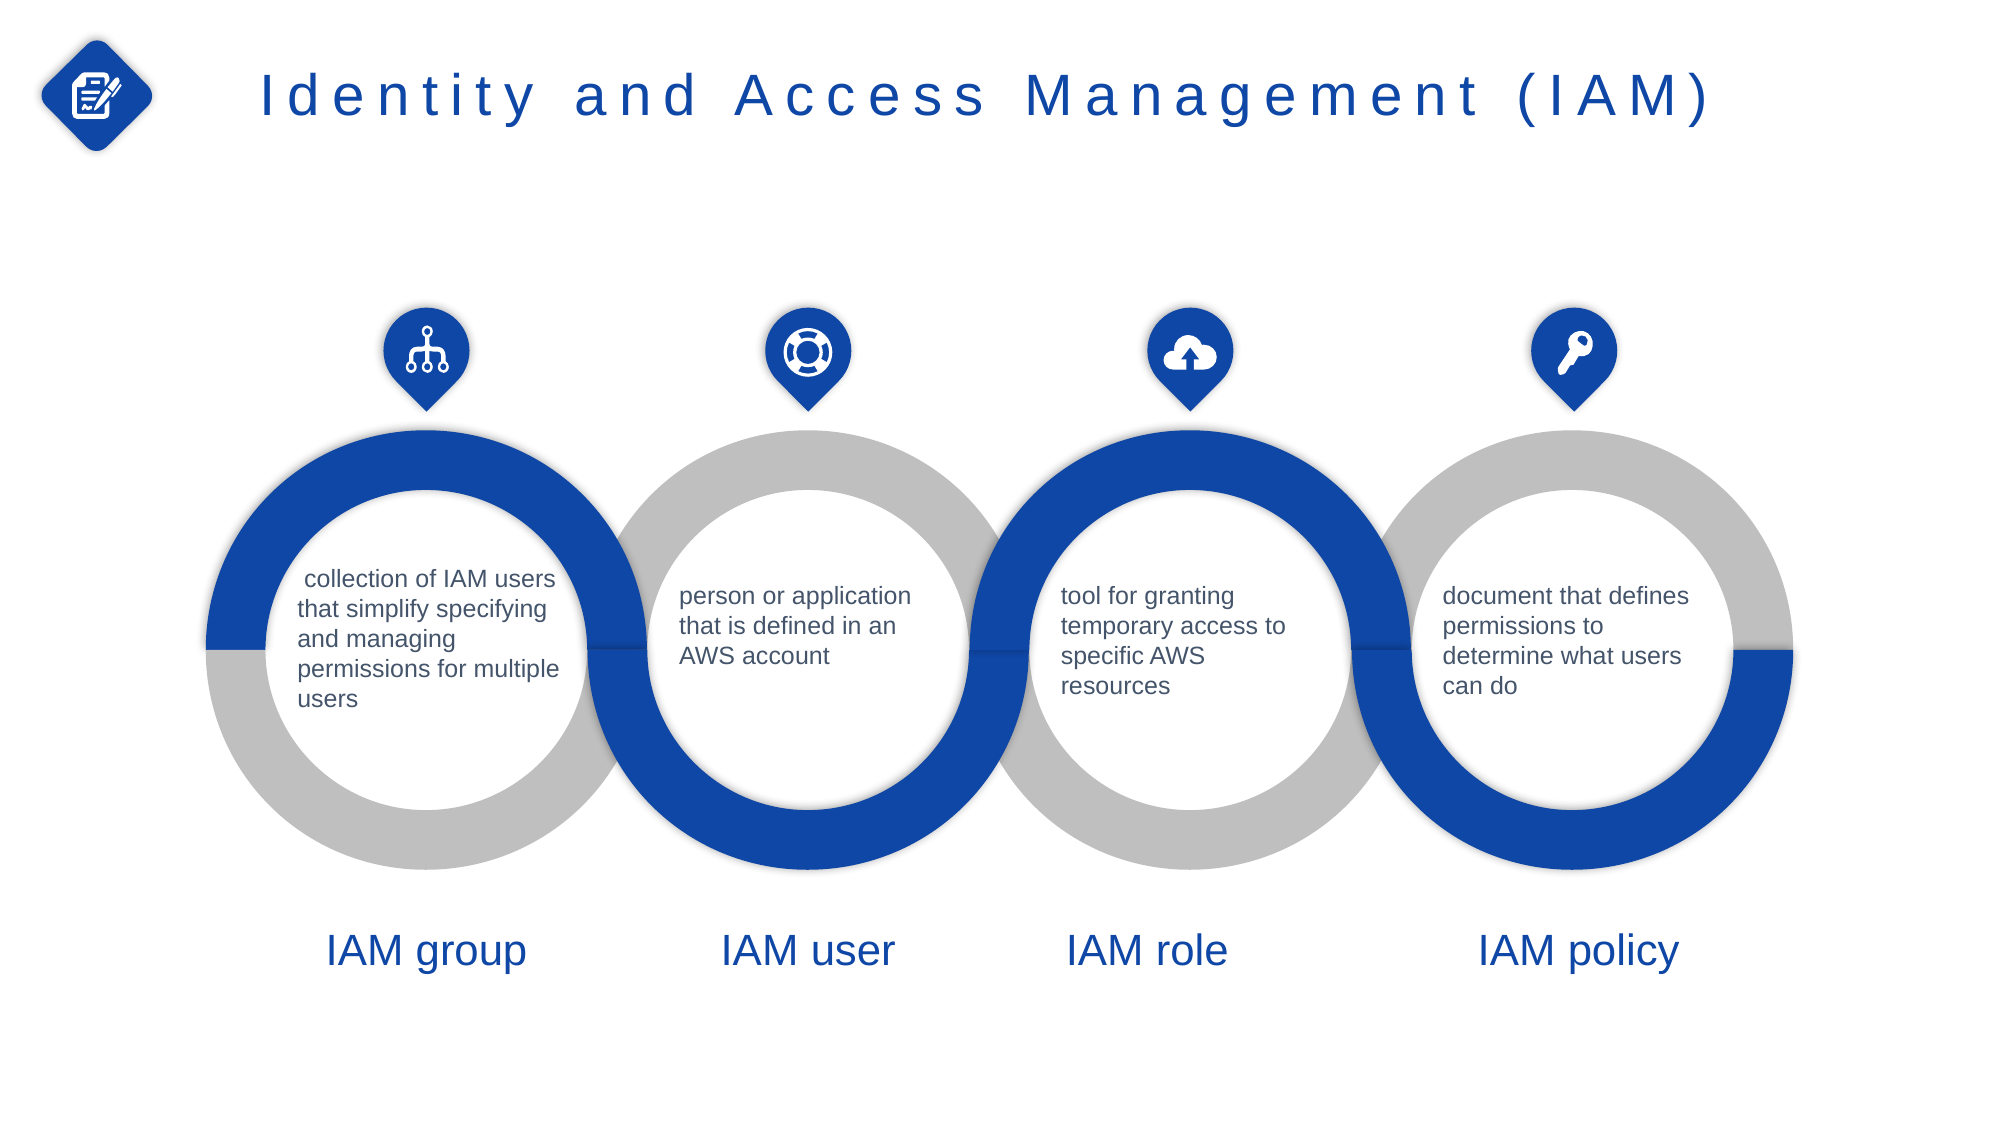

Identity and Access Management (IAM)

 collection of IAM users that simplify specifying and managing permissions for multiple users
person or application that is defined in an AWS account
tool for granting temporary access to specific AWS resources
document that defines permissions to determine what users can do

IAM group
IAM user
 IAM role
 IAM policy